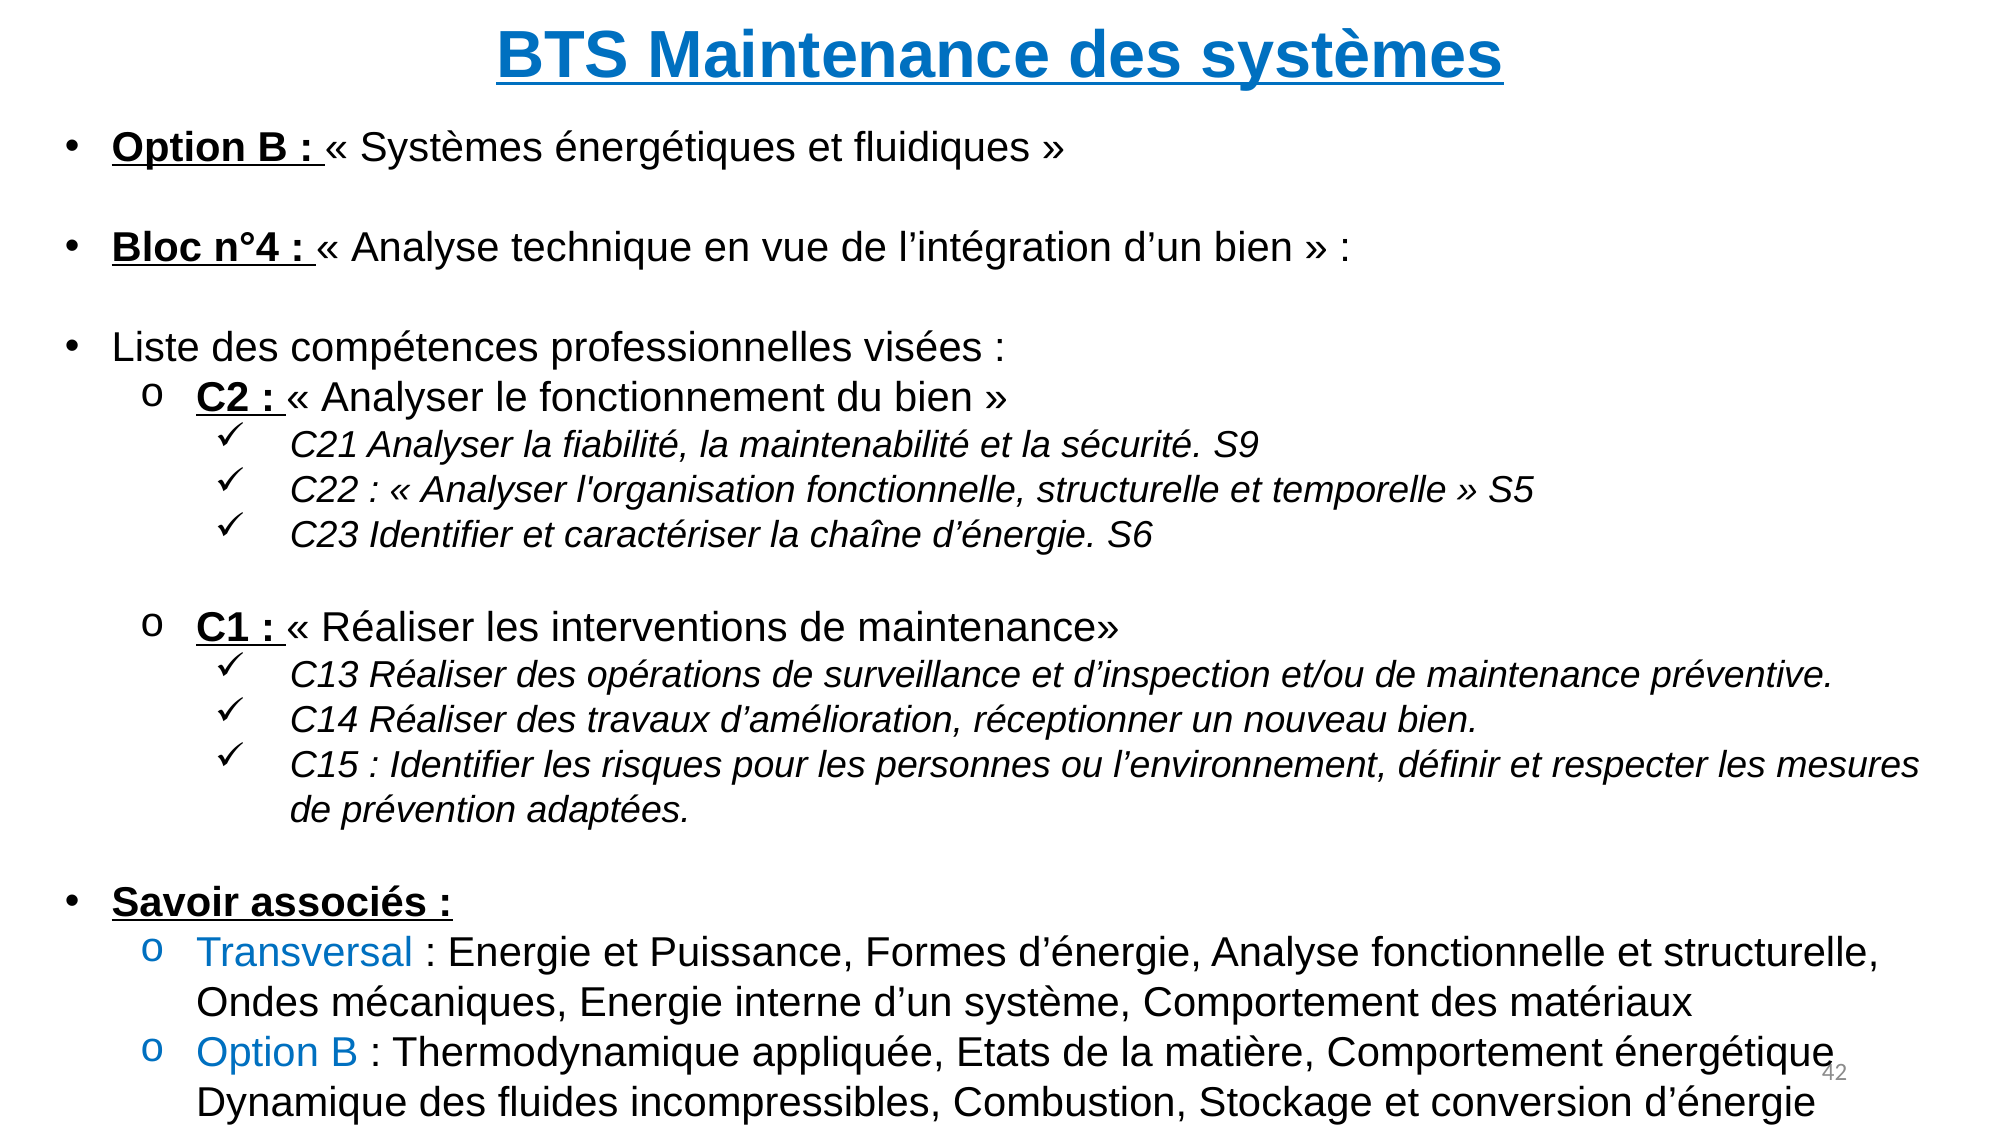

BTS Maintenance des systèmes
Option B : « Systèmes énergétiques et fluidiques »

Bloc n°4 : « Analyse technique en vue de l’intégration d’un bien » :

Liste des compétences professionnelles visées :
C2 : « Analyser le fonctionnement du bien »
C21 Analyser la fiabilité, la maintenabilité et la sécurité. S9
C22 : « Analyser l'organisation fonctionnelle, structurelle et temporelle » S5
C23 Identifier et caractériser la chaîne d’énergie. S6

C1 : « Réaliser les interventions de maintenance»
C13 Réaliser des opérations de surveillance et d’inspection et/ou de maintenance préventive.
C14 Réaliser des travaux d’amélioration, réceptionner un nouveau bien.
C15 : Identifier les risques pour les personnes ou l’environnement, définir et respecter les mesures de prévention adaptées.

Savoir associés :
Transversal : Energie et Puissance, Formes d’énergie, Analyse fonctionnelle et structurelle, Ondes mécaniques, Energie interne d’un système, Comportement des matériaux
Option B : Thermodynamique appliquée, Etats de la matière, Comportement énergétique Dynamique des fluides incompressibles, Combustion, Stockage et conversion d’énergie

42